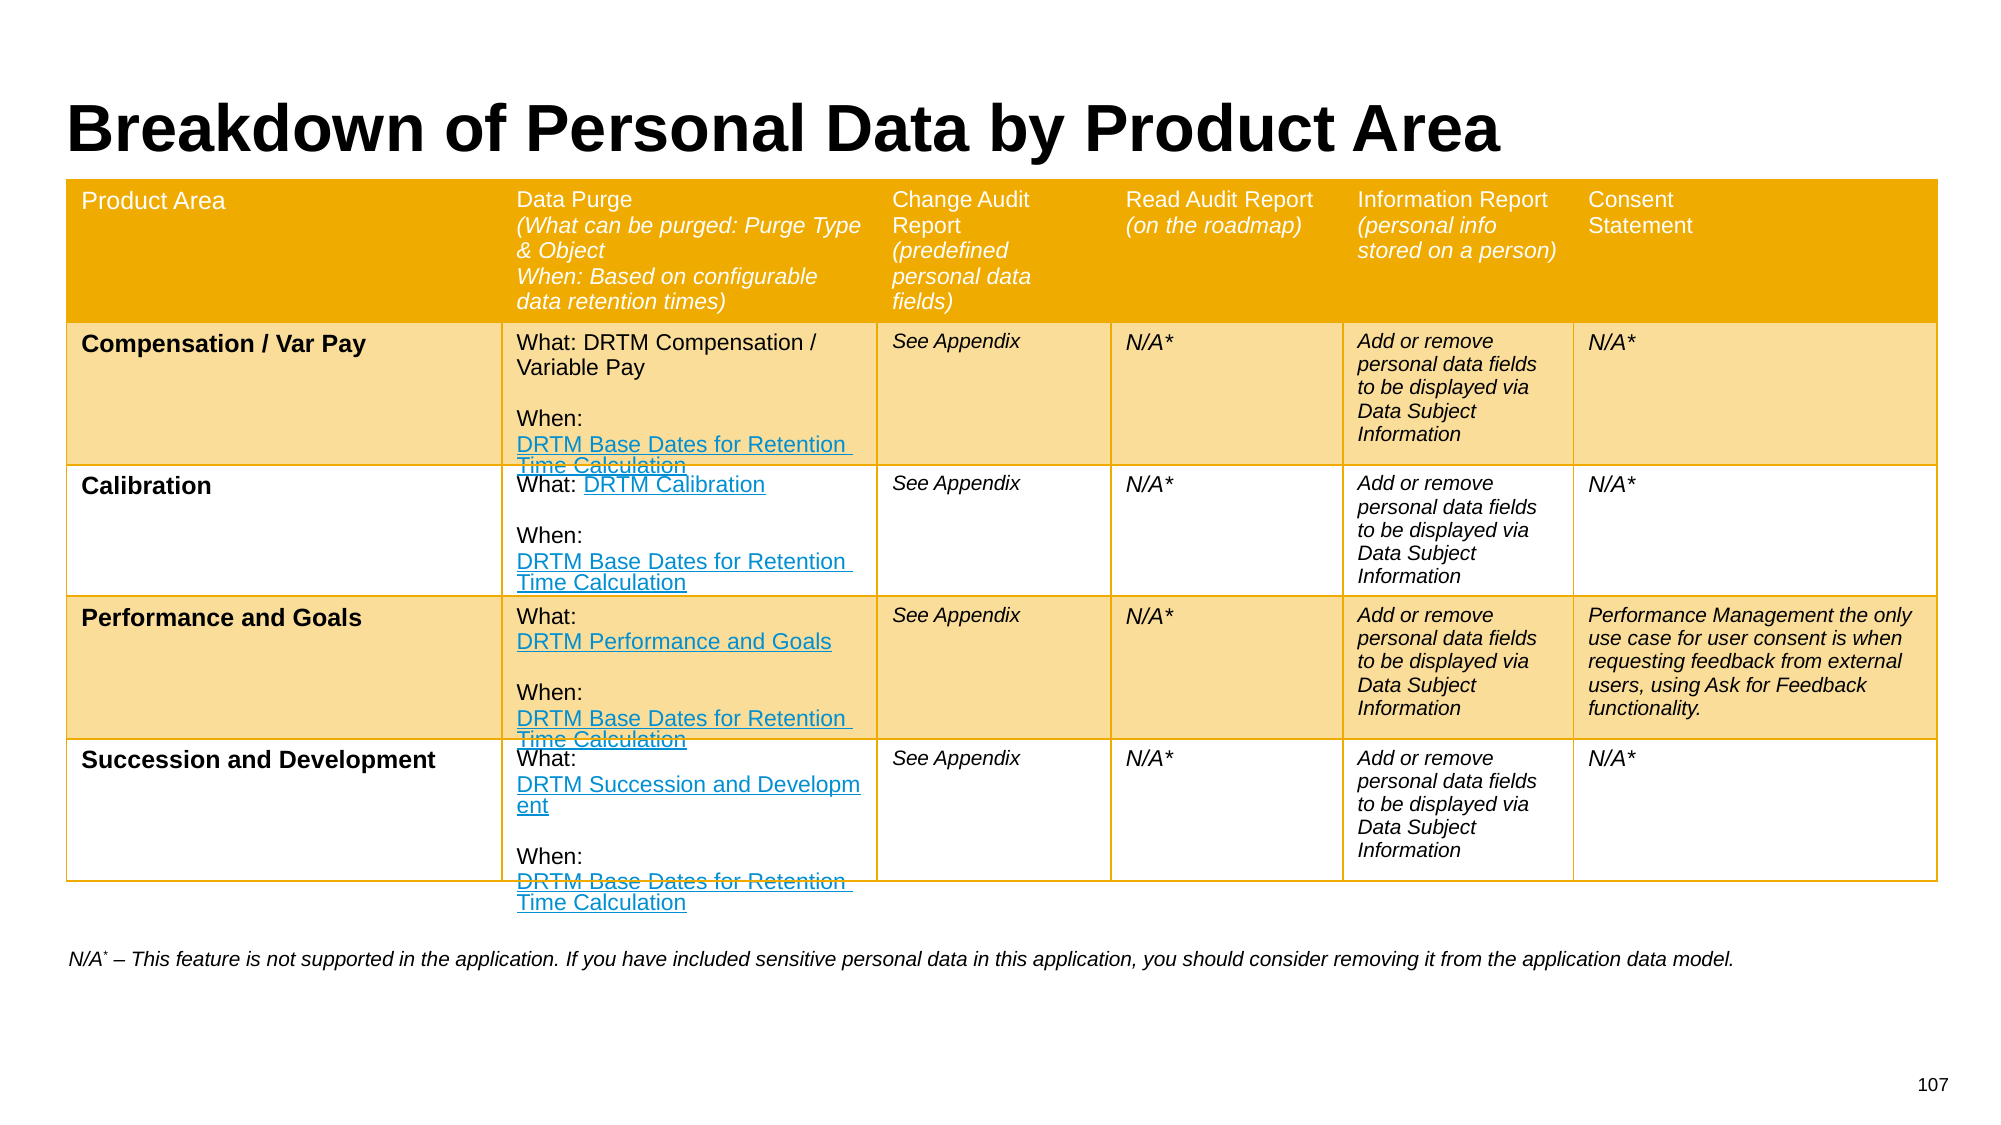

# Breakdown of Personal Data by Product Area
| Product Area | Data Purge (What can be purged: Purge Type & Object When: Based on configurable data retention times) | Change Audit Report (predefined personal data fields) | Read Audit Report (on the roadmap) | Information Report (personal info stored on a person) | Consent Statement |
| --- | --- | --- | --- | --- | --- |
| Compensation / Var Pay | What: DRTM Compensation / Variable Pay When: DRTM Base Dates for Retention Time Calculation | See Appendix | N/A\* | Add or remove personal data fields to be displayed via Data Subject Information | N/A\* |
| Calibration | What: DRTM Calibration When: DRTM Base Dates for Retention Time Calculation | See Appendix | N/A\* | Add or remove personal data fields to be displayed via Data Subject Information | N/A\* |
| Performance and Goals | What: DRTM Performance and Goals When: DRTM Base Dates for Retention Time Calculation | See Appendix | N/A\* | Add or remove personal data fields to be displayed via Data Subject Information | Performance Management the only use case for user consent is when requesting feedback from external users, using Ask for Feedback functionality. |
| Succession and Development | What: DRTM Succession and Development When: DRTM Base Dates for Retention Time Calculation | See Appendix | N/A\* | Add or remove personal data fields to be displayed via Data Subject Information | N/A\* |
N/A* – This feature is not supported in the application. If you have included sensitive personal data in this application, you should consider removing it from the application data model.